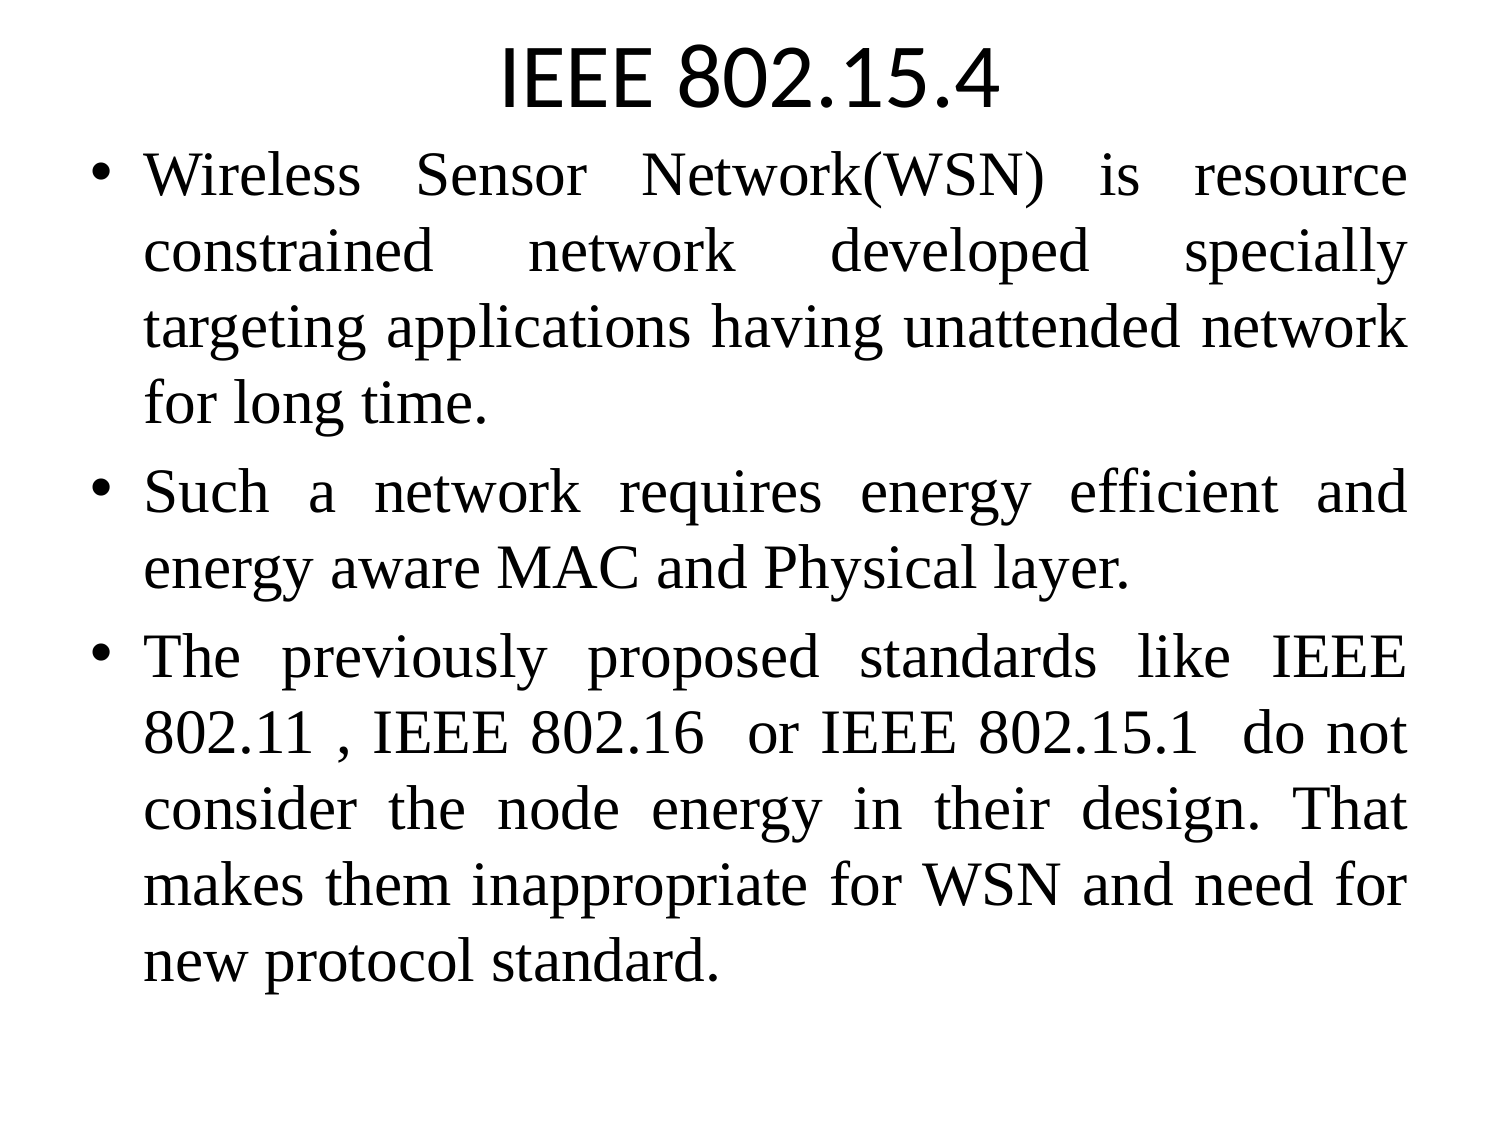

# IEEE 802.15.4
Wireless Sensor Network(WSN) is resource constrained network developed specially targeting applications having unattended network for long time.
Such a network requires energy efficient and energy aware MAC and Physical layer.
The previously proposed standards like IEEE 802.11 , IEEE 802.16  or IEEE 802.15.1  do not consider the node energy in their design. That makes them inappropriate for WSN and need for new protocol standard.